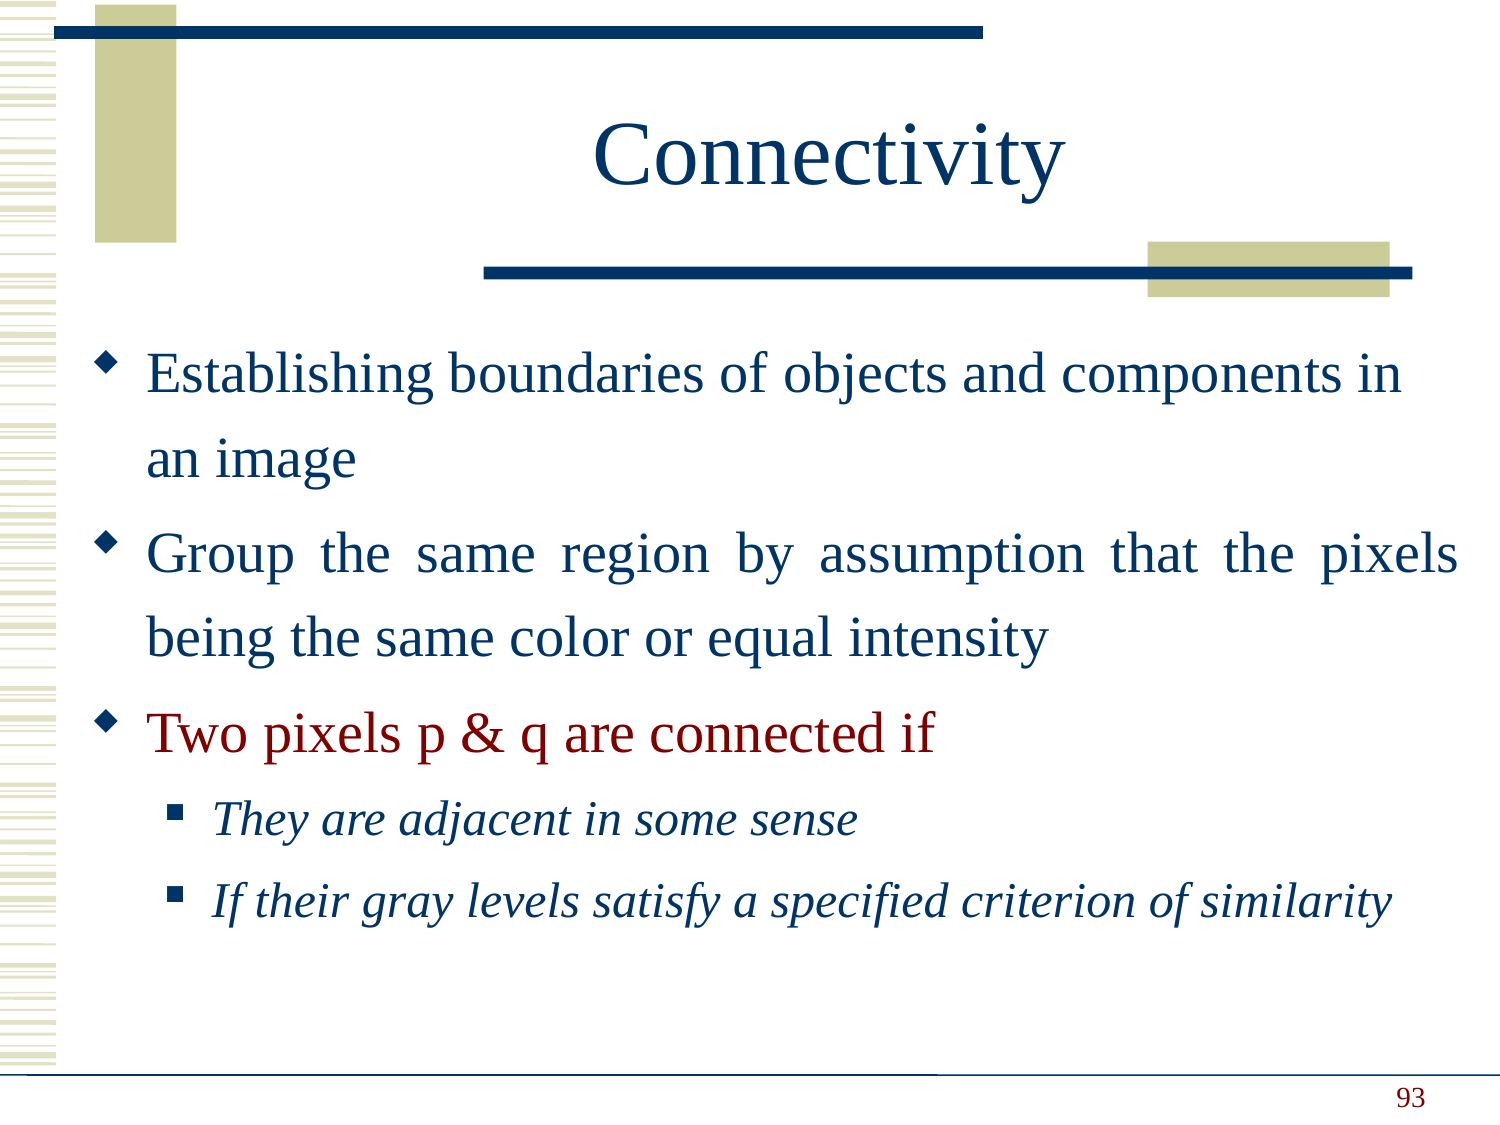

Connectivity
Establishing boundaries of objects and components in an image
Group the same region by assumption that the pixels being the same color or equal intensity
Two pixels p & q are connected if
They are adjacent in some sense
If their gray levels satisfy a specified criterion of similarity

93